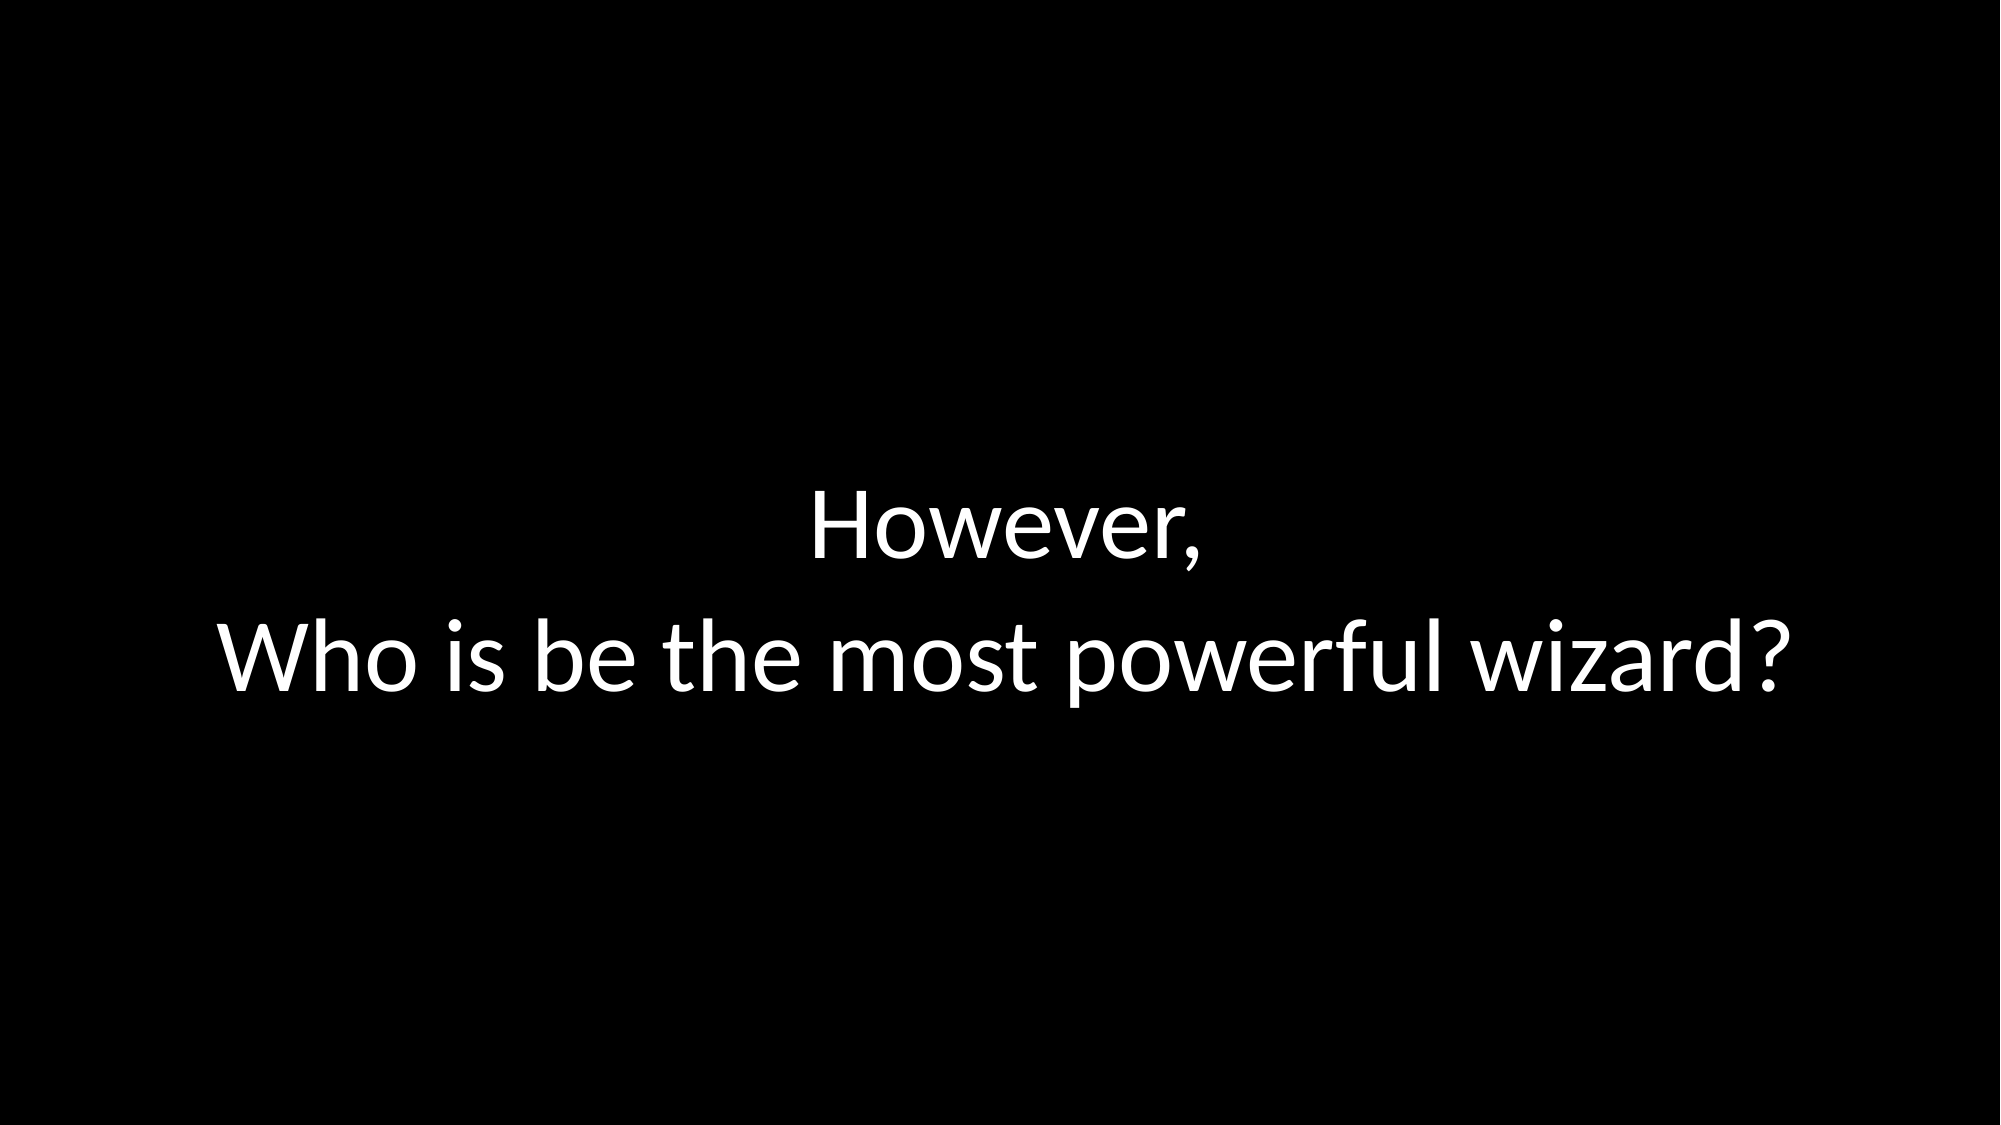

However,
Who is be the most powerful wizard?